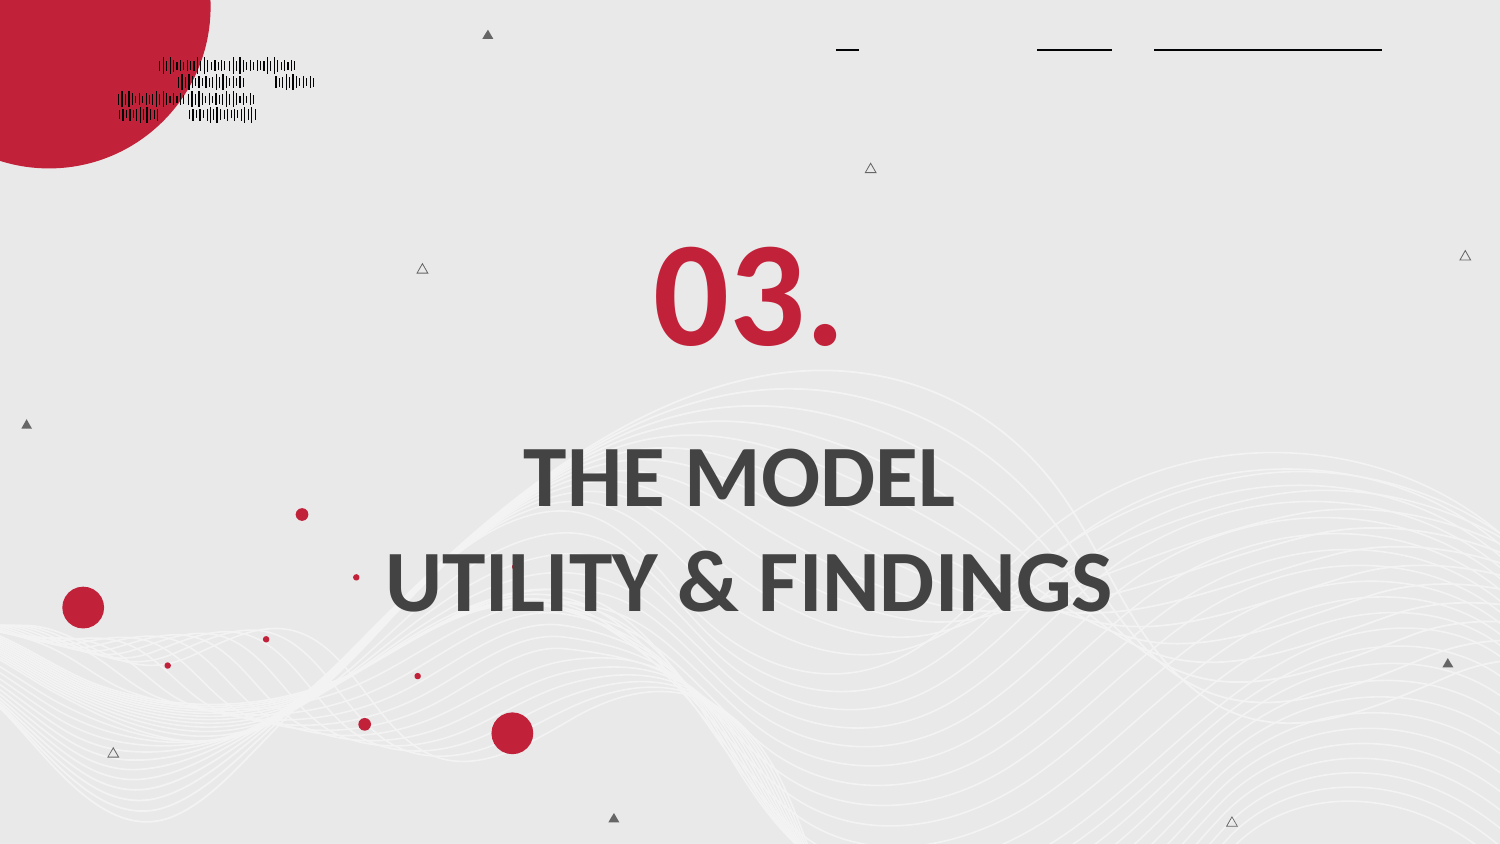

03.
# THE MODEL UTILITY & FINDINGS